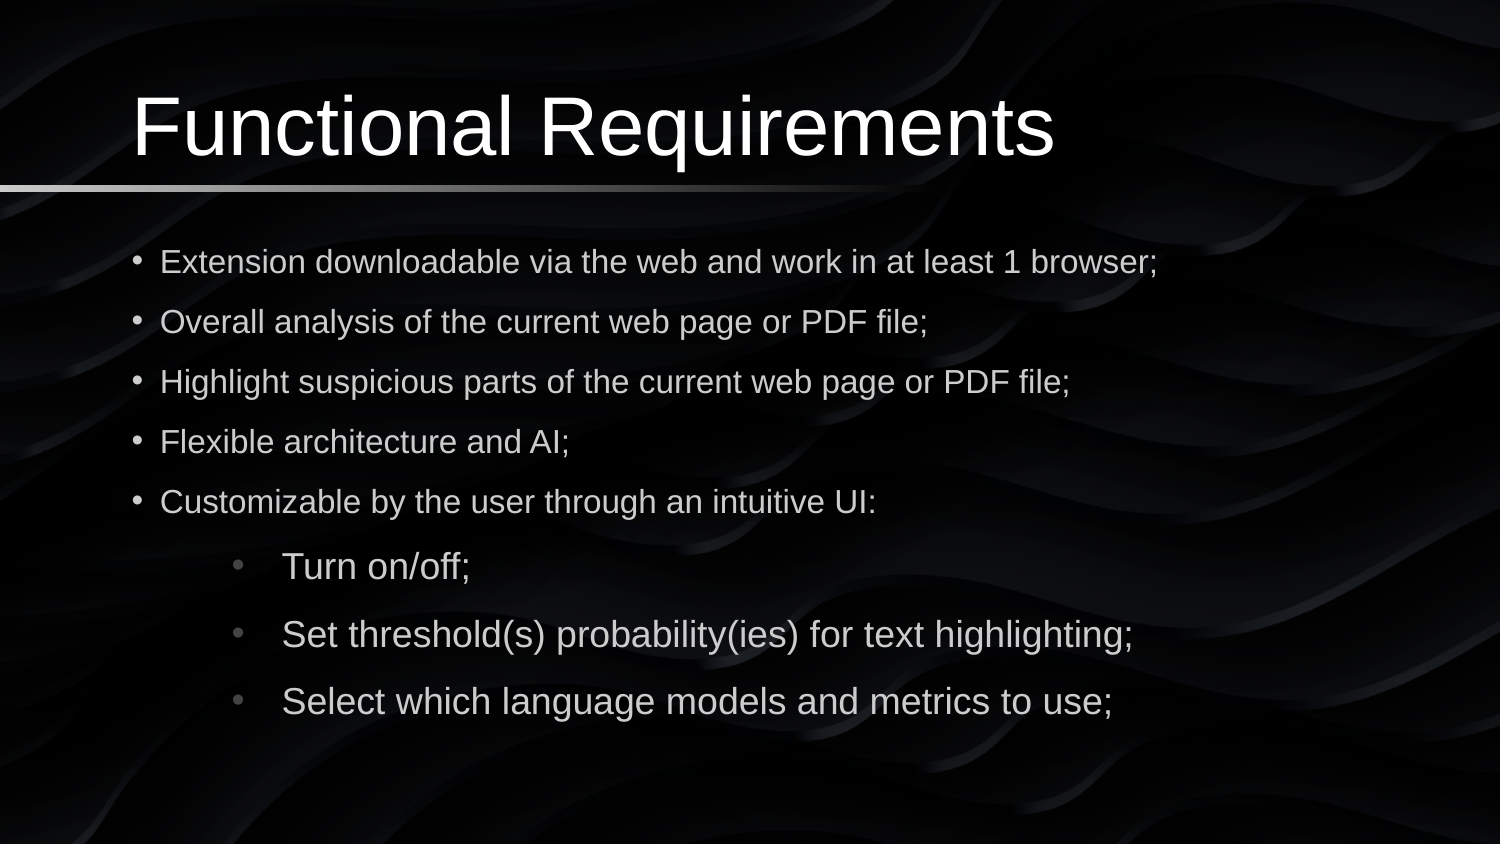

# Functional Requirements
Extension downloadable via the web and work in at least 1 browser;
Overall analysis of the current web page or PDF file;
Highlight suspicious parts of the current web page or PDF file;
Flexible architecture and AI;
Customizable by the user through an intuitive UI:
Turn on/off;
Set threshold(s) probability(ies) for text highlighting;
Select which language models and metrics to use;